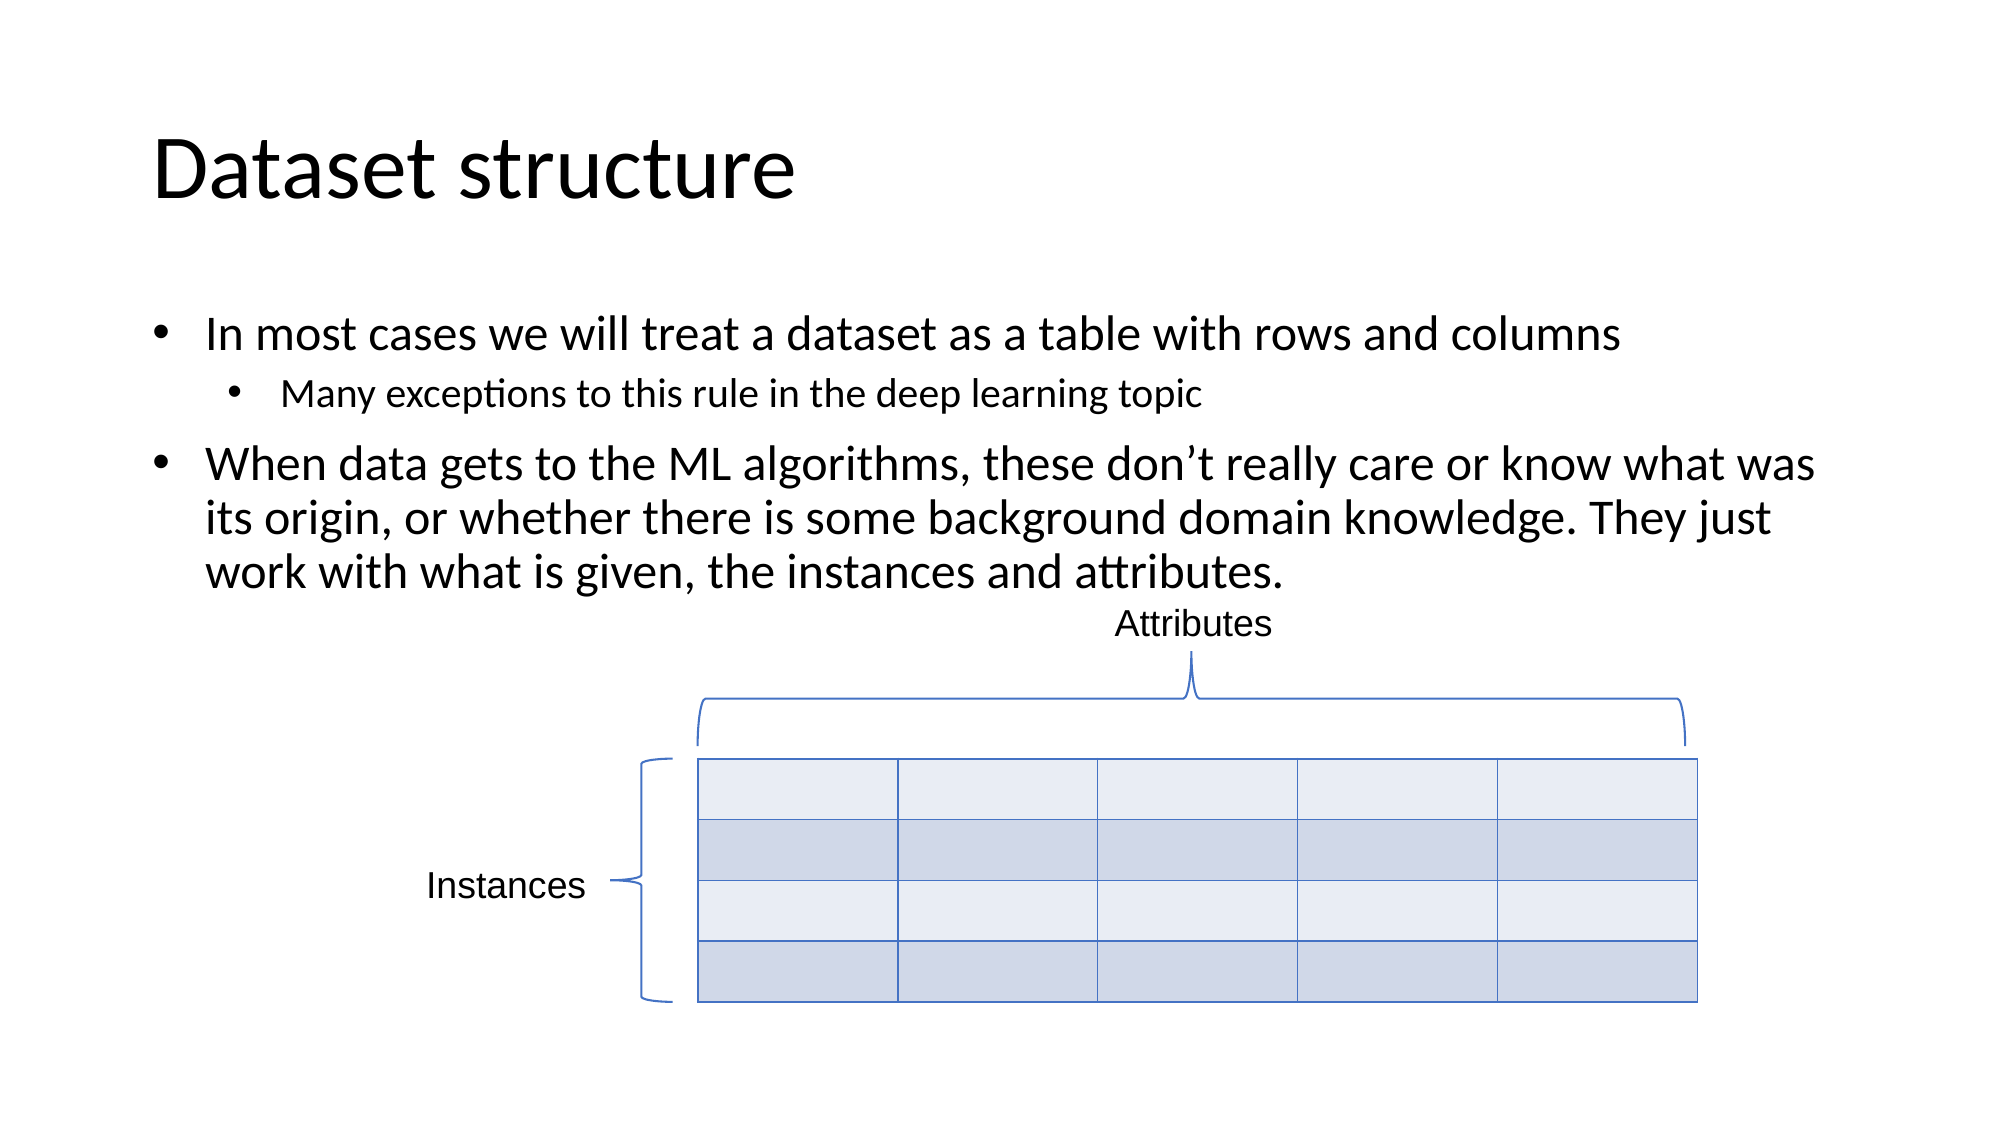

# Dataset structure

In most cases we will treat a dataset as a table with rows and columns
Many exceptions to this rule in the deep learning topic
When data gets to the ML algorithms, these don’t really care or know what was its origin, or whether there is some background domain knowledge. They just work with what is given, the instances and attributes.

Attributes
|  |  |  |  |  |
| --- | --- | --- | --- | --- |
|  |  |  |  |  |
|  |  |  |  |  |
|  |  |  |  |  |

Instances